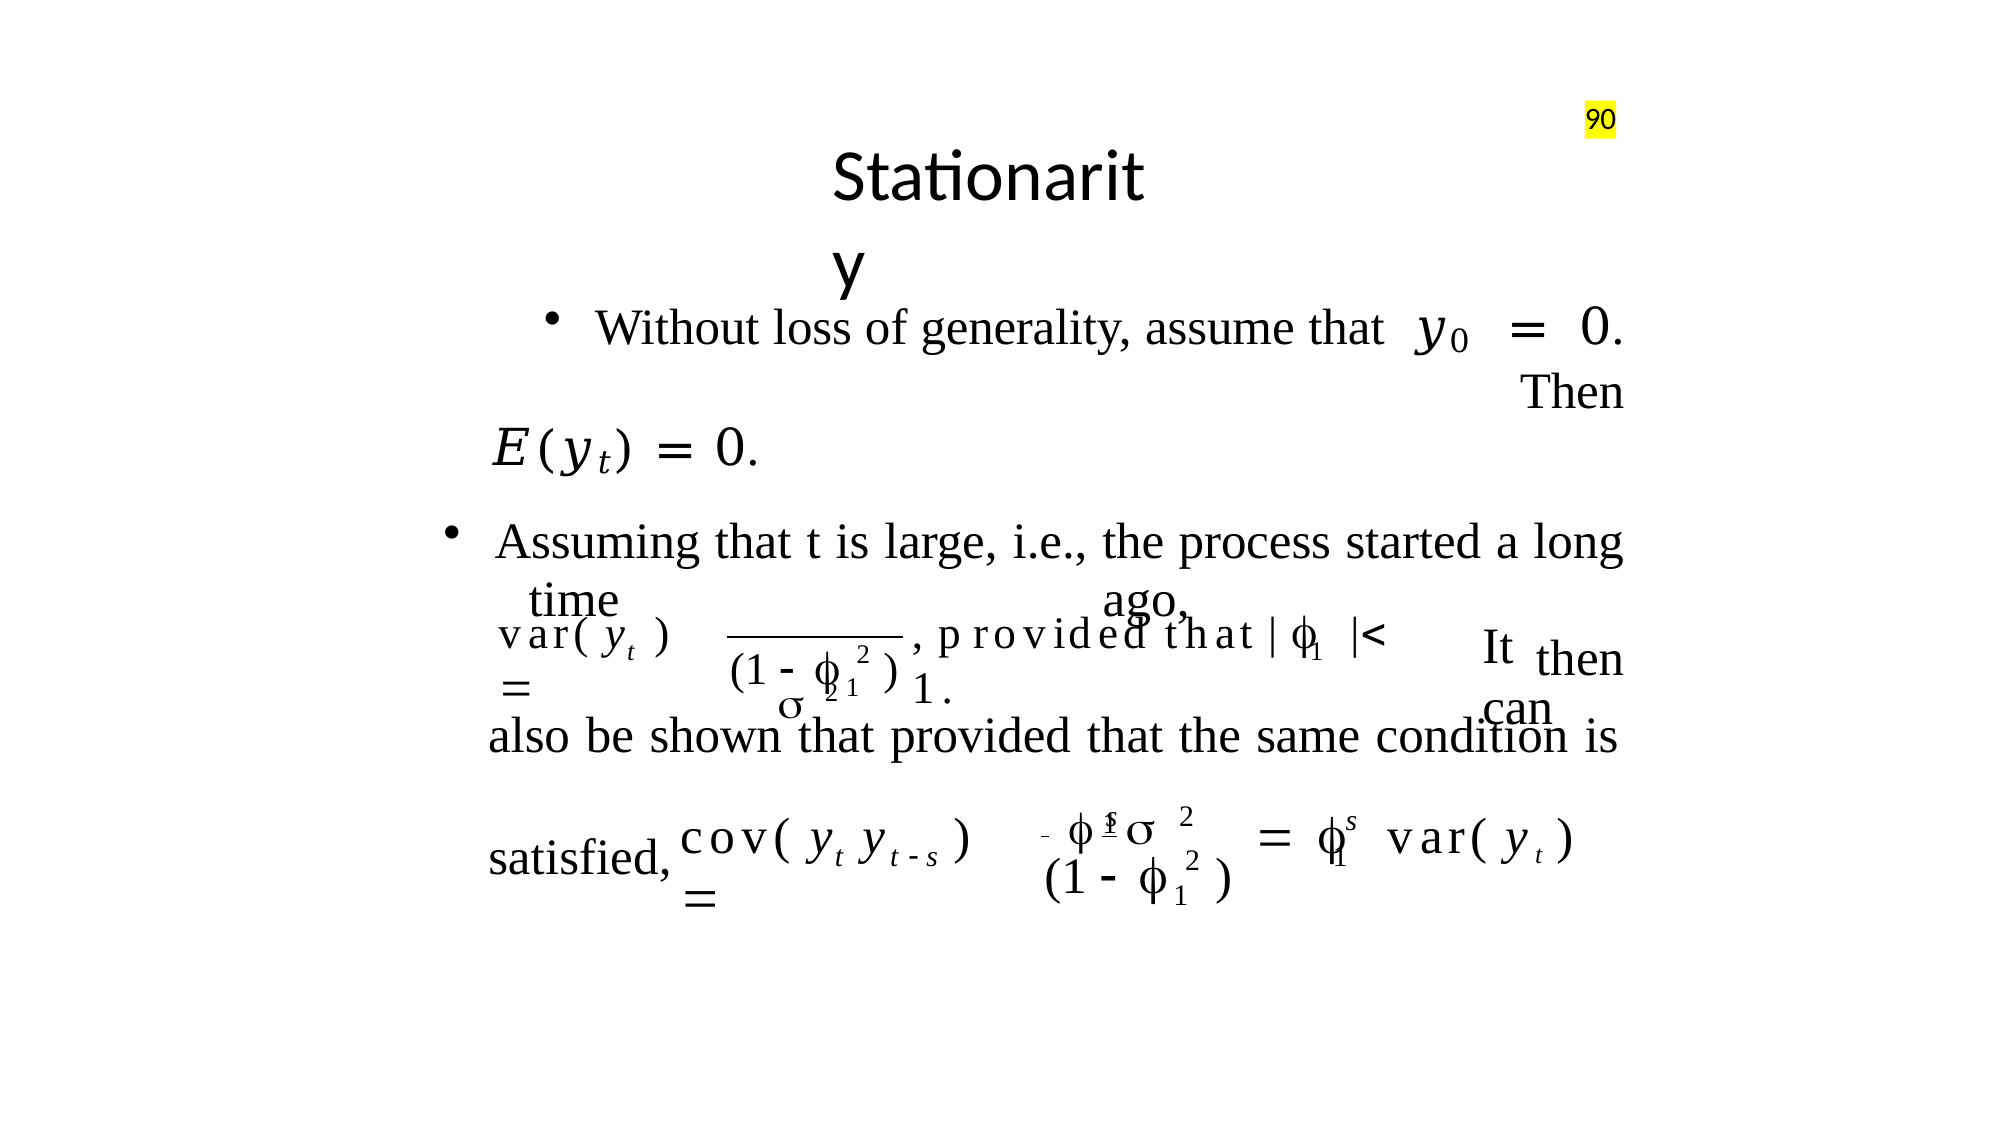

90

# Stationarity
Without loss of generality, assume that 𝑦0 = 0. Then
𝐸(𝑦𝑡) = 0.
Assuming that t is large, i.e., the process started a long  time	ago,	then
σ 2
, provided that | φ  |< 1.
var( y  ) =
It	can
t
1
(1− φ	)
2

1
also be shown that provided that the same condition is
φsσ 2
= φ	var( yt )
s
cov( y y	) =
 	1
satisfied,
1
t	t −s
(1− φ	)
2
1